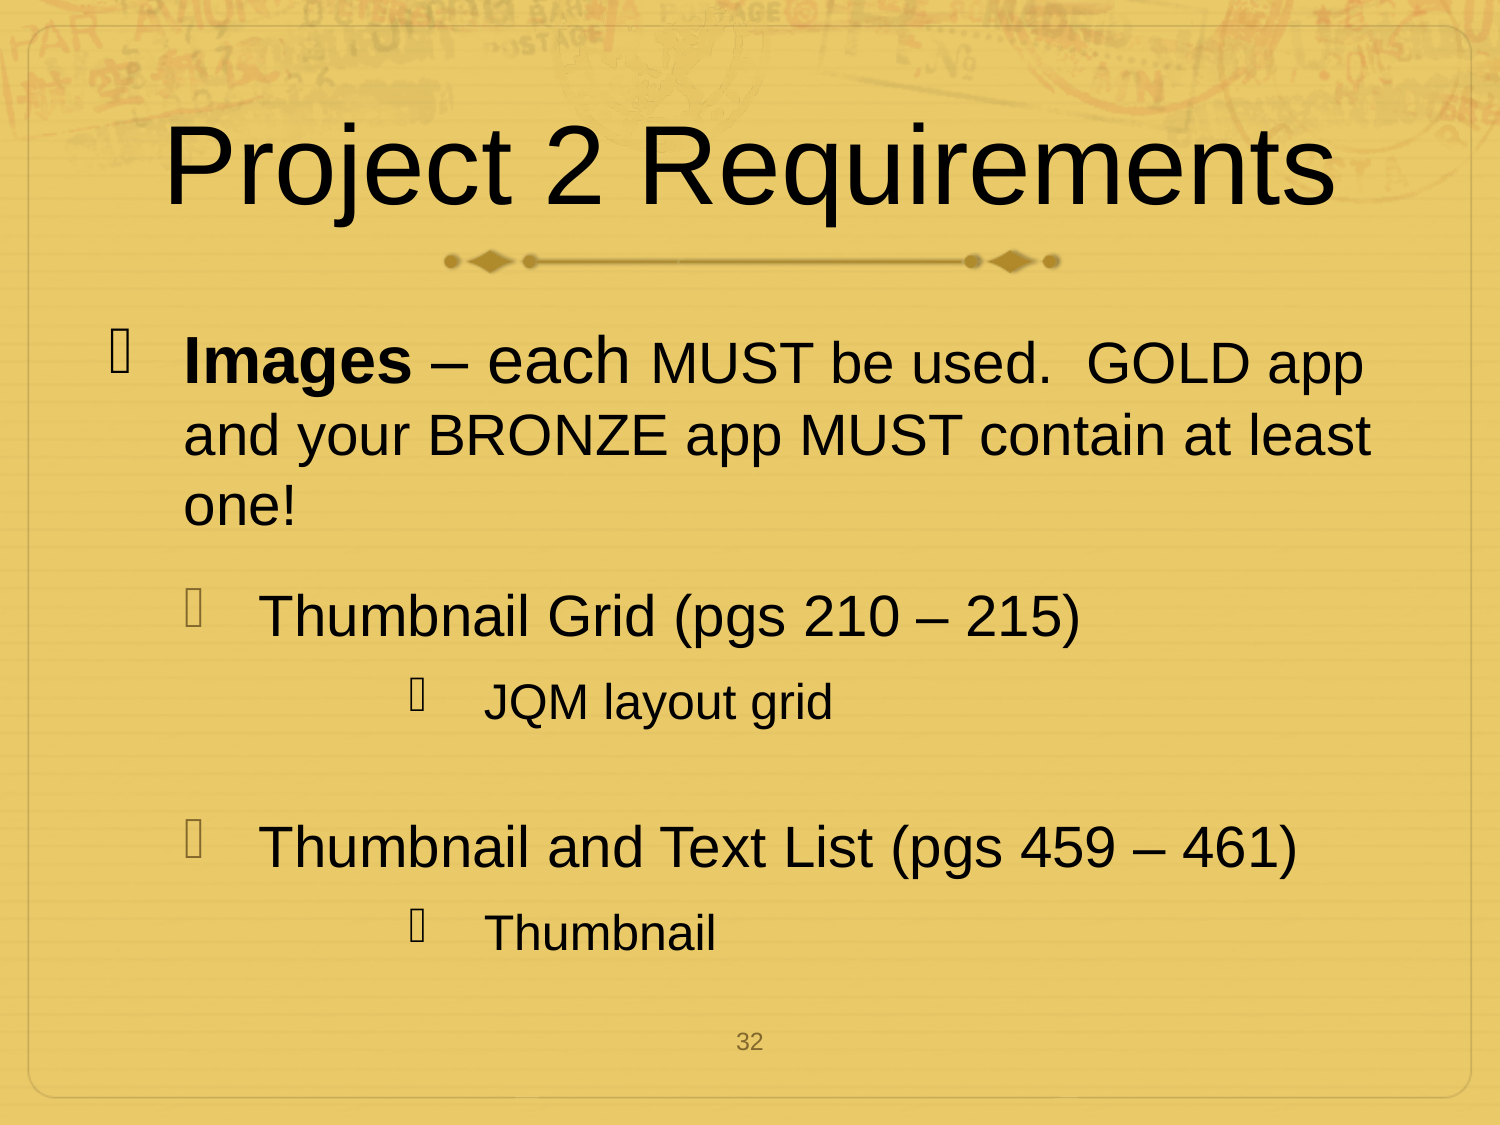

# Project 2 Requirements
Images – each MUST be used.  GOLD app and your BRONZE app MUST contain at least one!
Thumbnail Grid (pgs 210 – 215)
JQM layout grid

Thumbnail and Text List (pgs 459 – 461)
Thumbnail

32